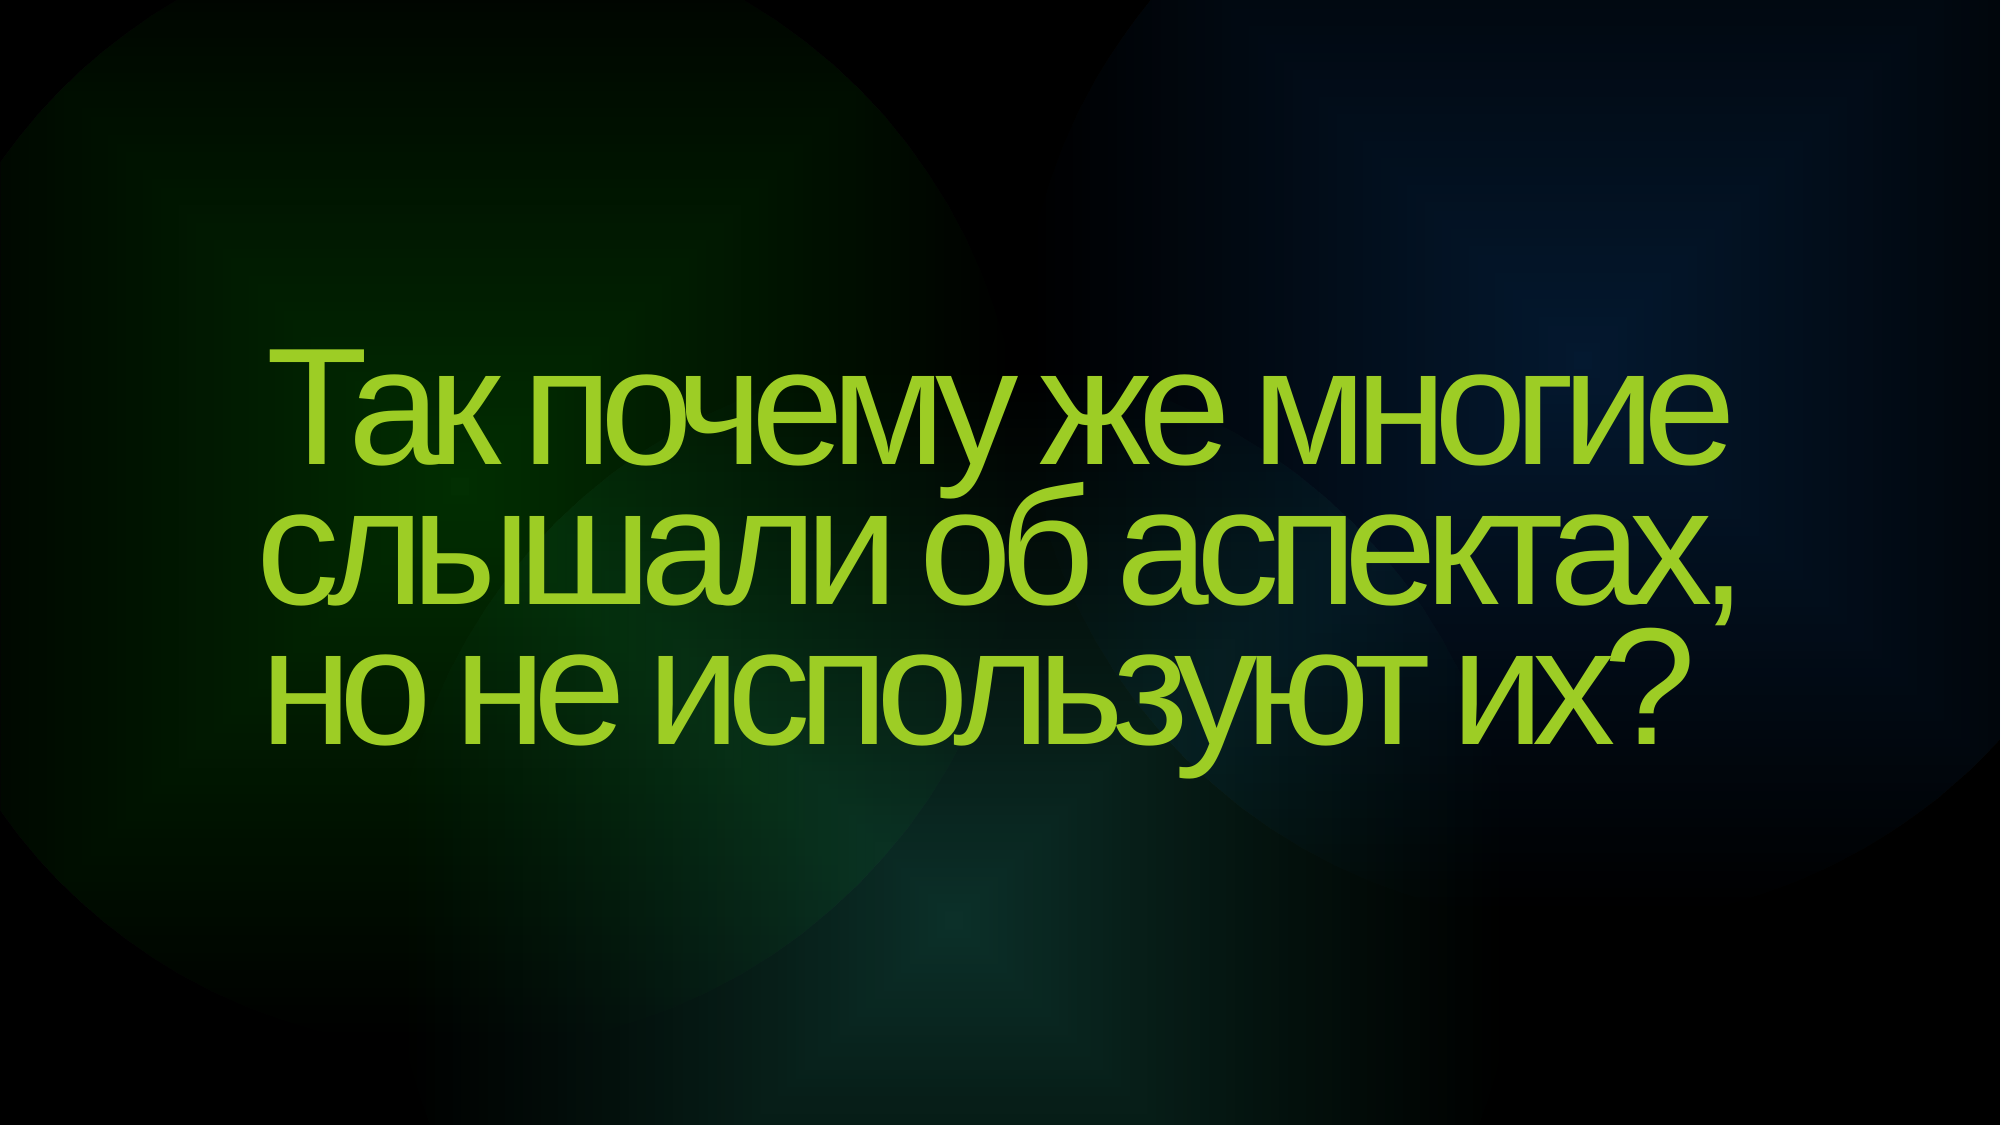

Так почему же многие слышали об аспектах, но не используют их?